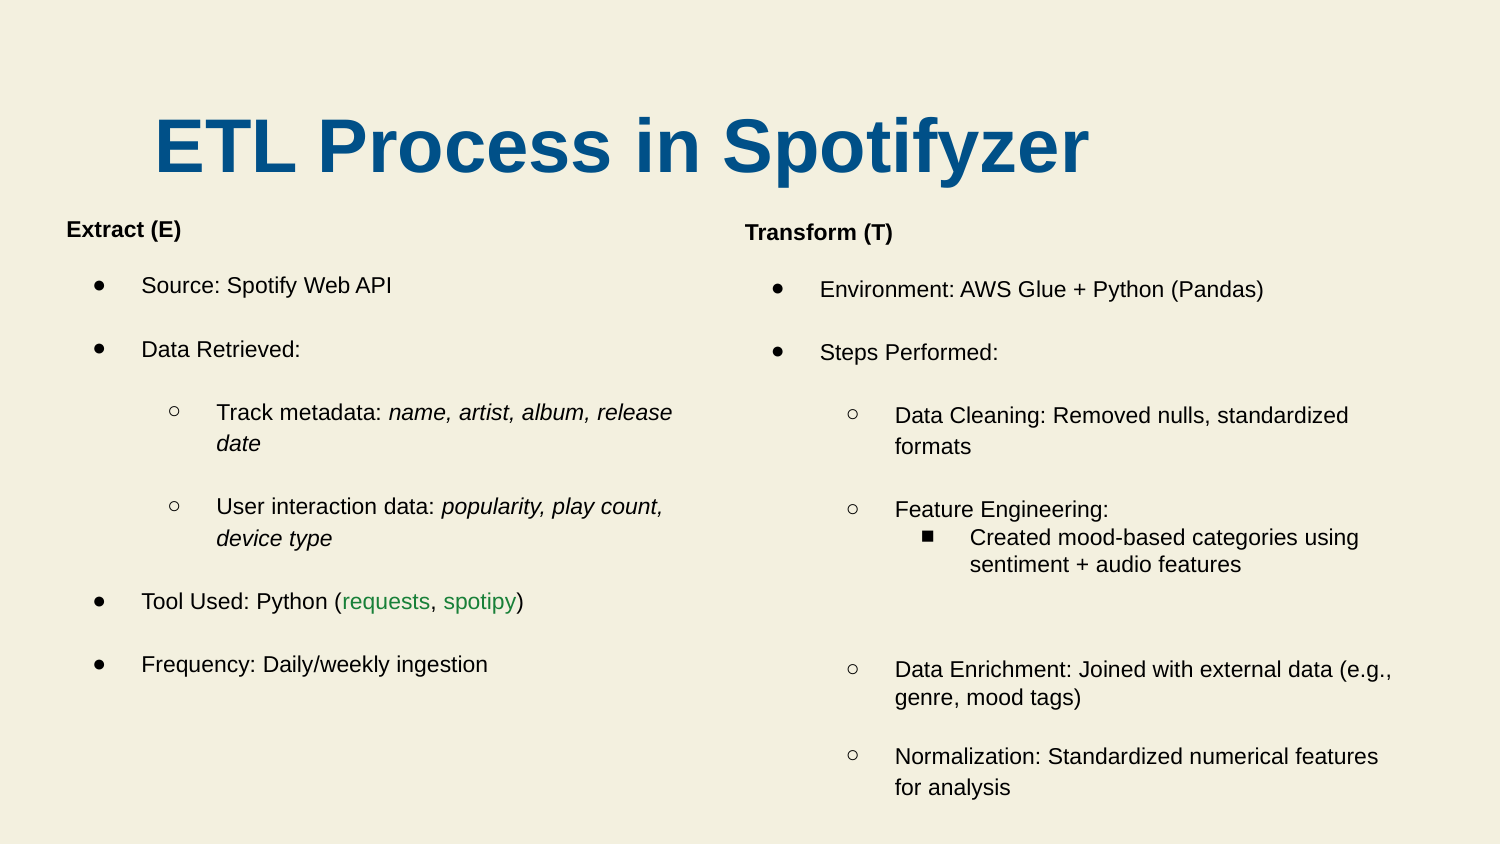

ETL Process in Spotifyzer
Extract (E)
Source: Spotify Web API
Data Retrieved:
Track metadata: name, artist, album, release date
User interaction data: popularity, play count, device type
Tool Used: Python (requests, spotipy)
Frequency: Daily/weekly ingestion

Transform (T)
Environment: AWS Glue + Python (Pandas)
Steps Performed:
Data Cleaning: Removed nulls, standardized formats
Feature Engineering:
Created mood-based categories using sentiment + audio features

Data Enrichment: Joined with external data (e.g., genre, mood tags)
Normalization: Standardized numerical features for analysis